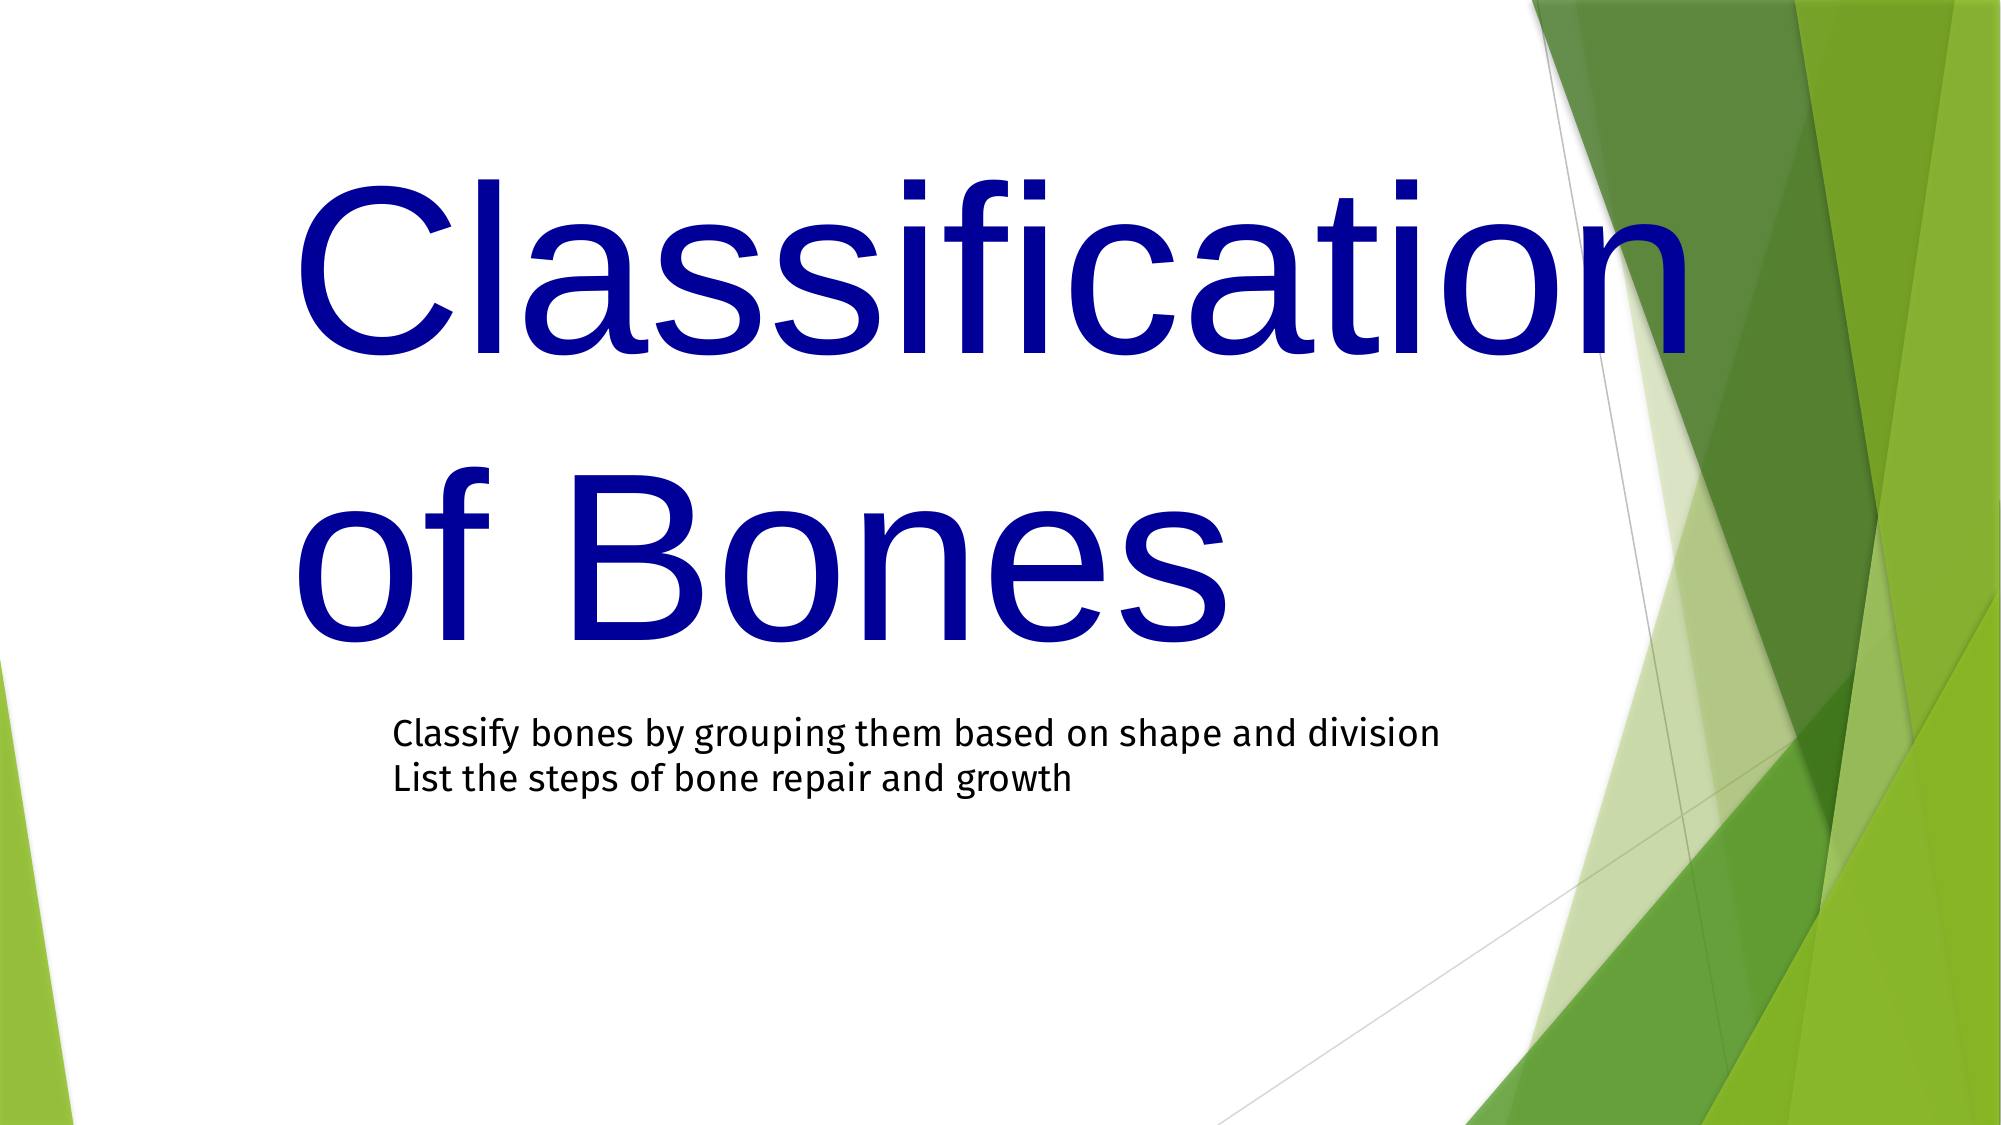

Classification of Bones
Classify bones by grouping them based on shape and division
List the steps of bone repair and growth